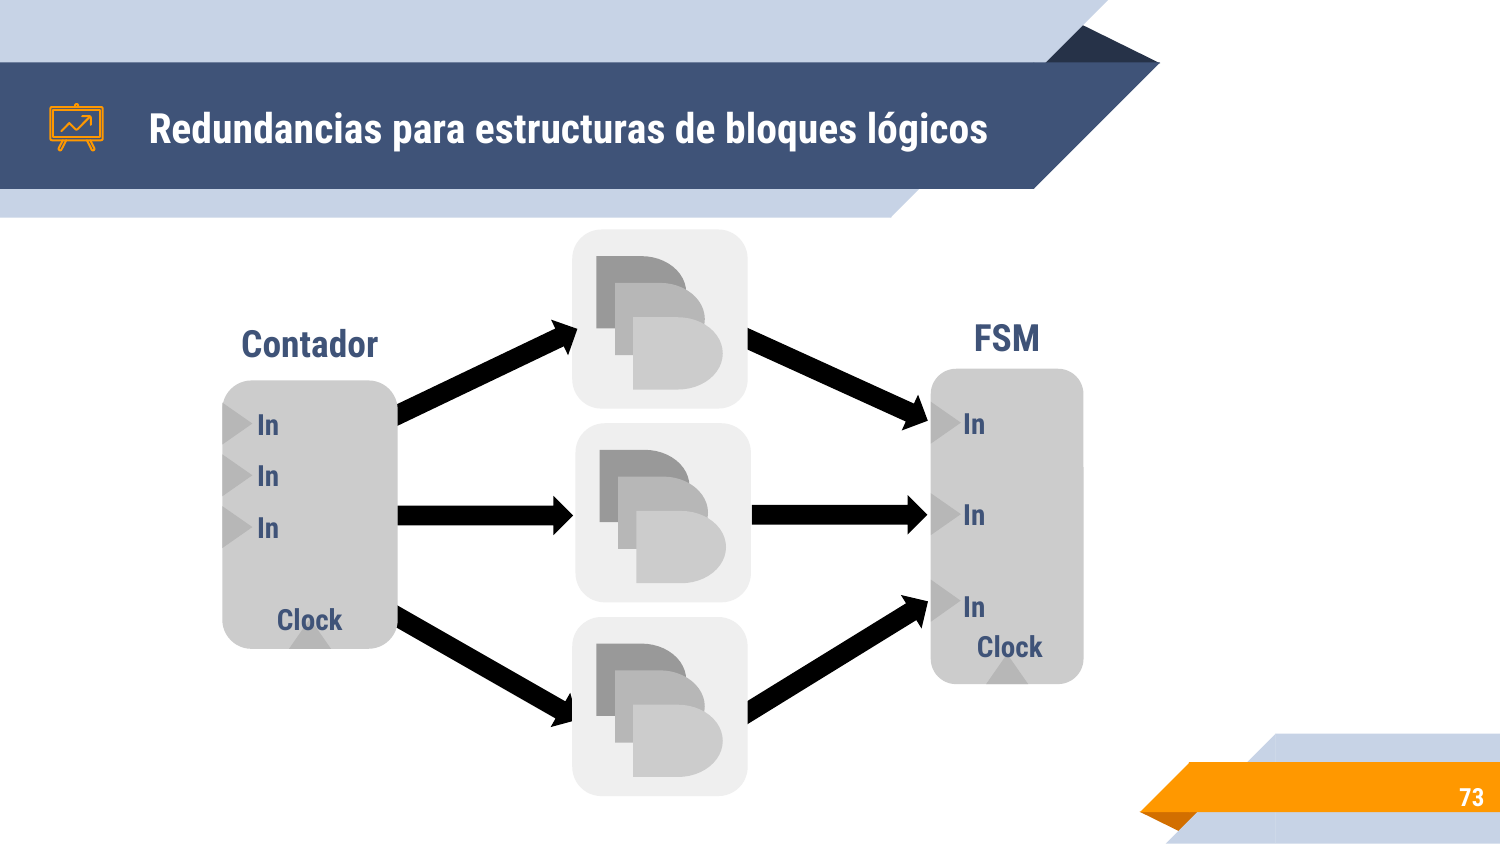

# Redundancias para estructuras de bloques lógicos

FSM
Contador

In
In

In

In

In

In
Clock

Clock

73